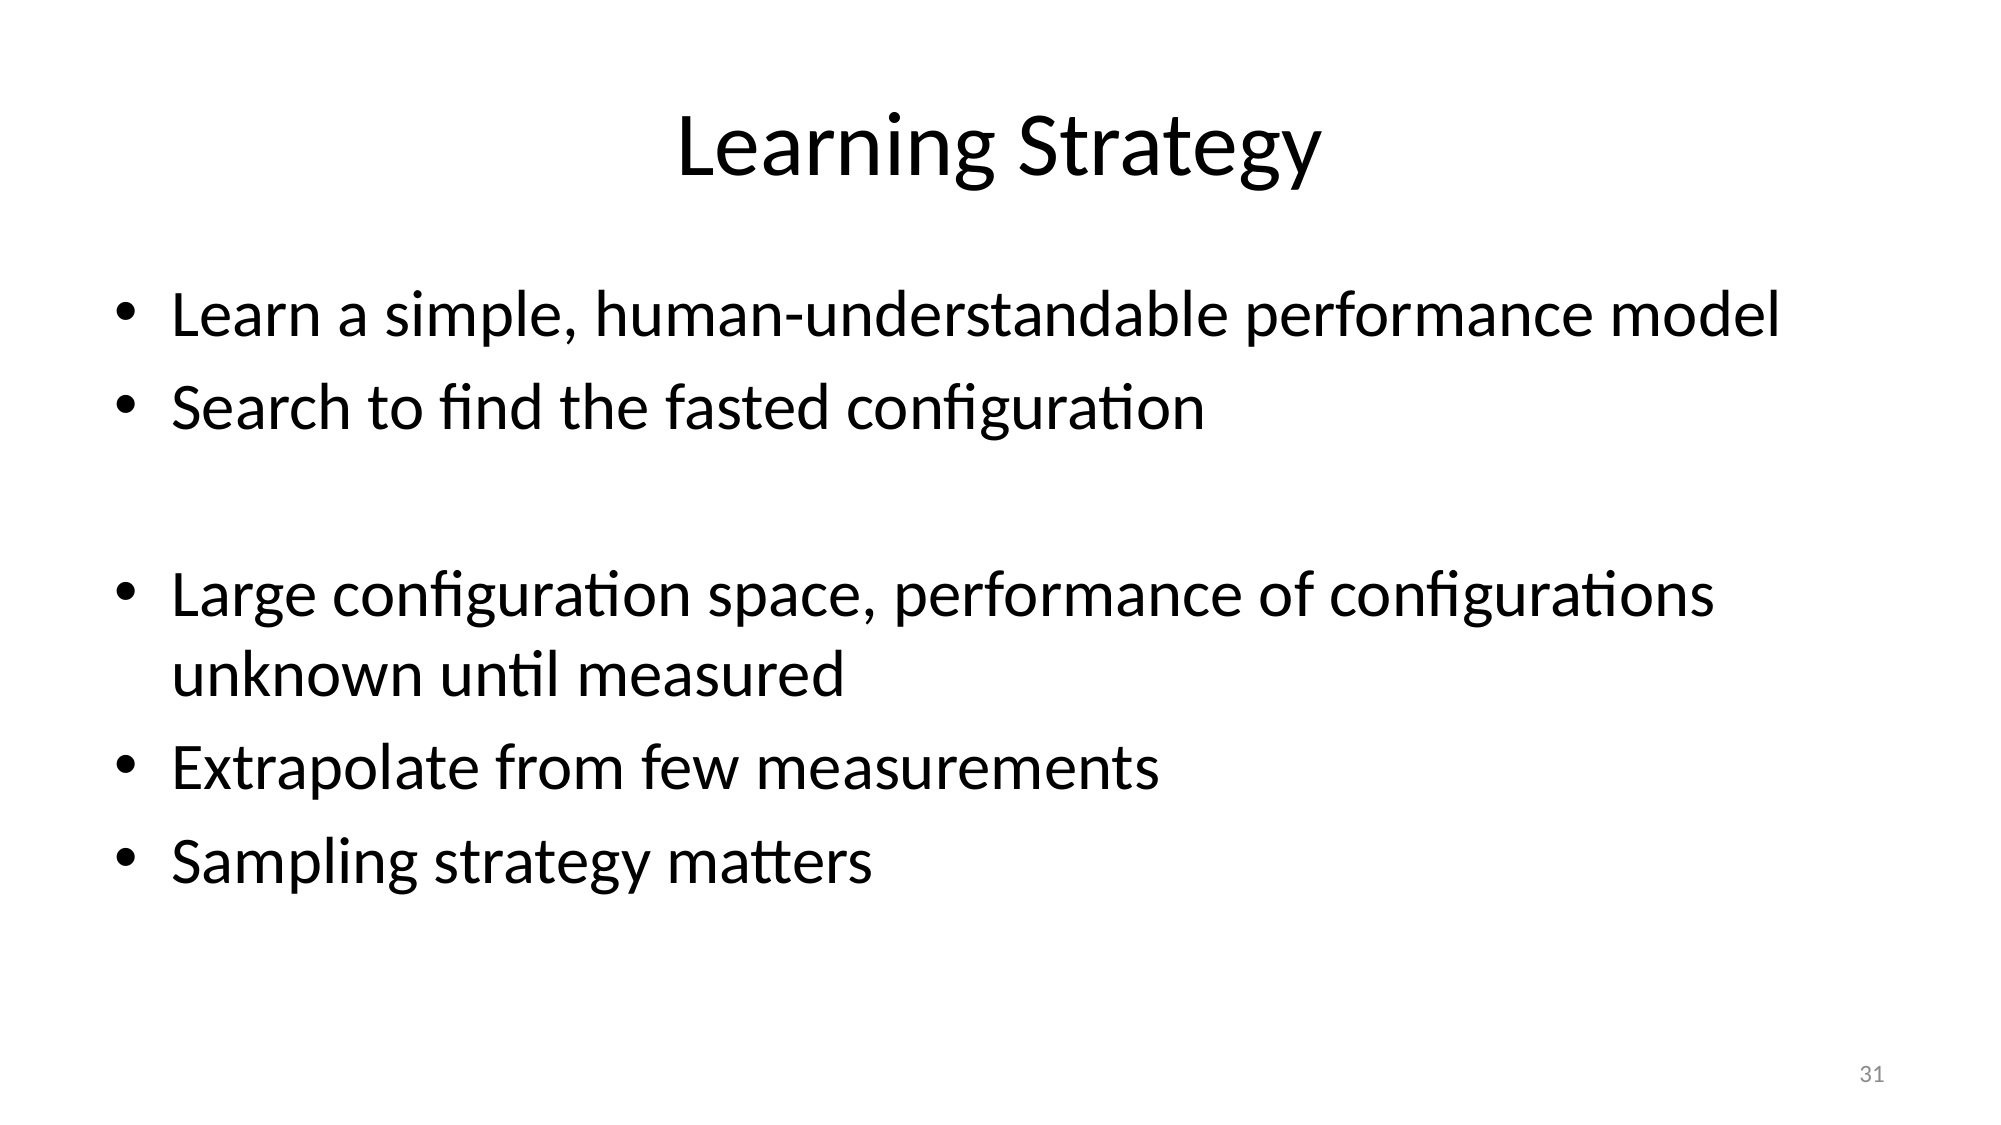

# Learning Strategy
Learn a simple, human-understandable performance model
Search to find the fasted configuration

Large configuration space, performance of configurations unknown until measured
Extrapolate from few measurements
Sampling strategy matters
31